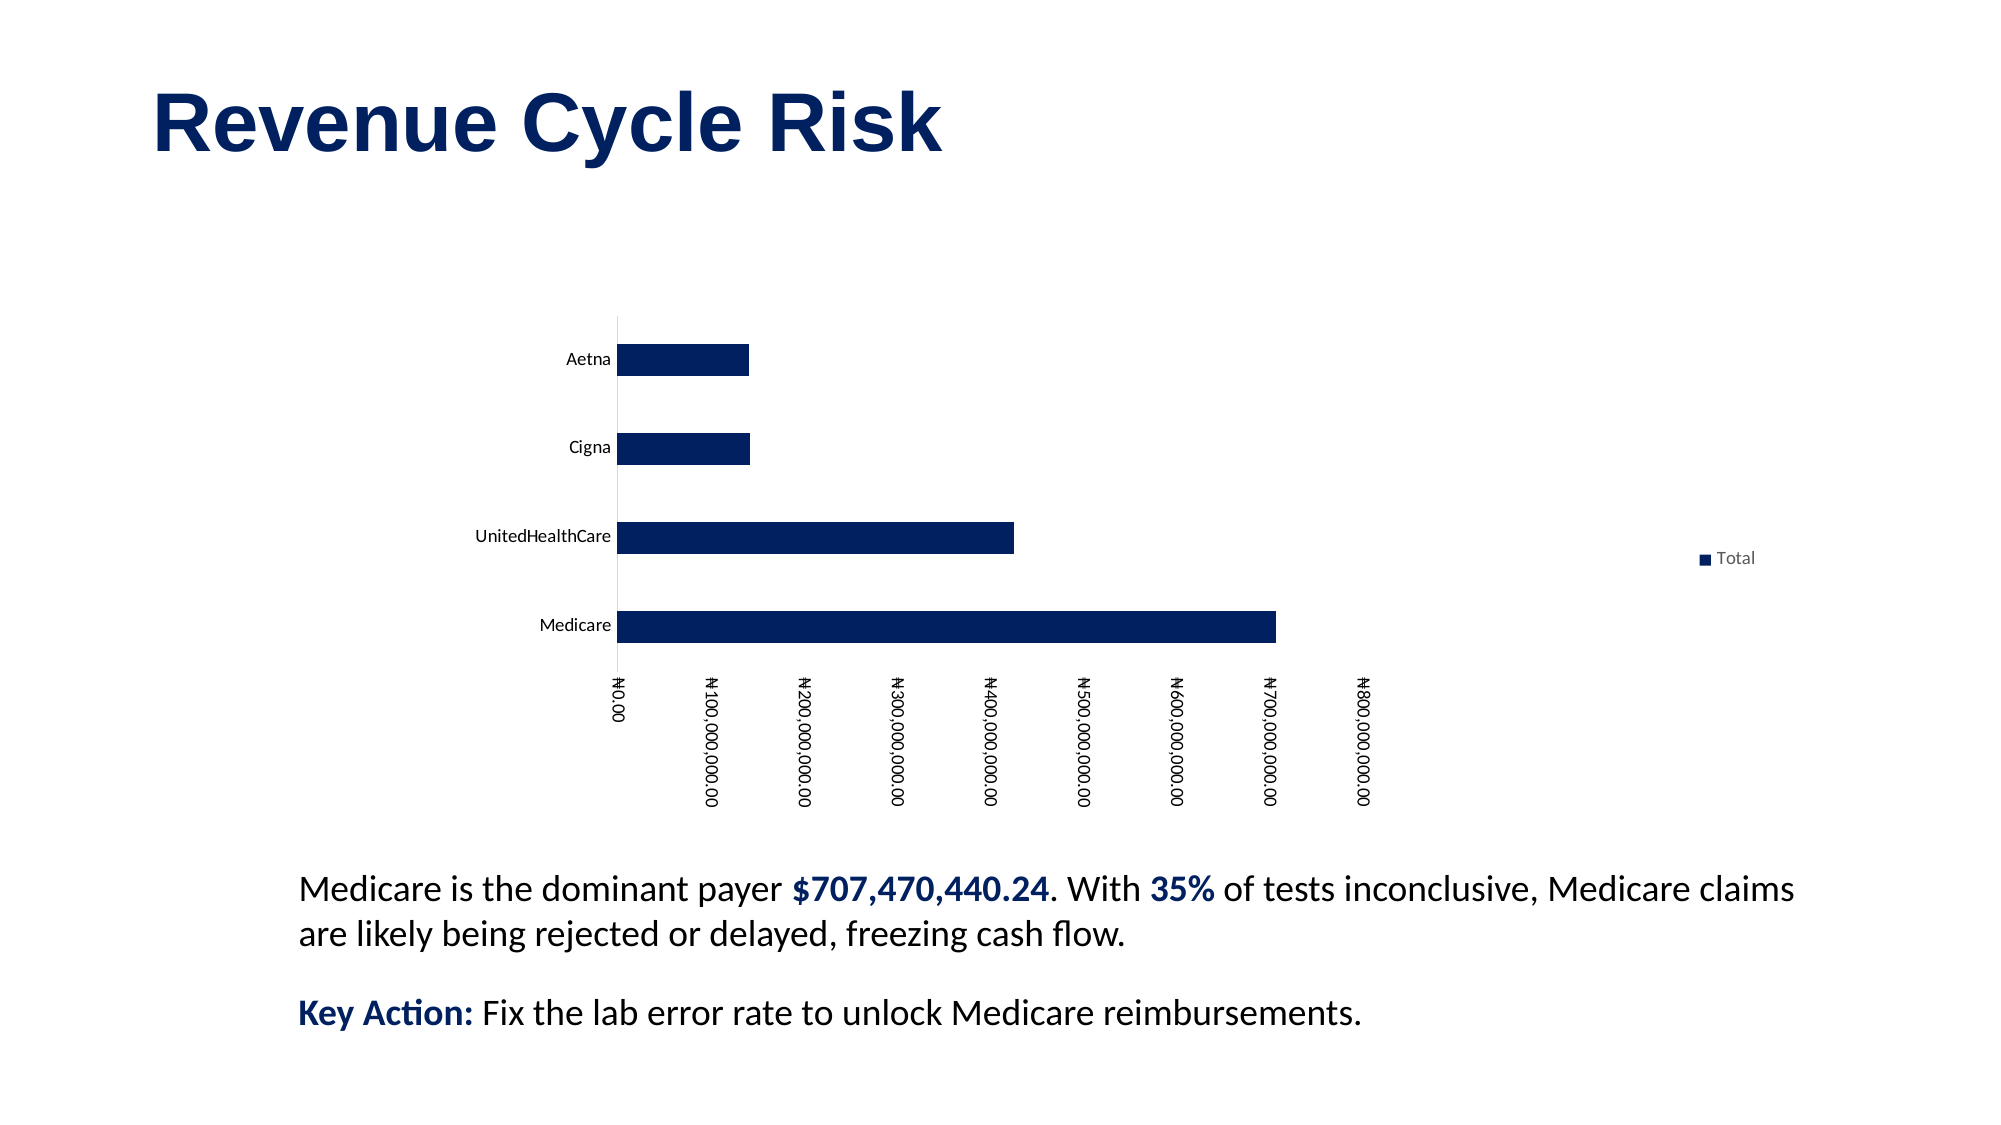

# Revenue Cycle Risk

### Chart

| Category | Total |
|---|---|
| Medicare | 707470440.2378347 |
| UnitedHealthCare | 426052778.4860913 |
| Cigna | 142785067.16172424 |
| Aetna | 141123757.50960073 |
Medicare is the dominant payer $707,470,440.24. With 35% of tests inconclusive, Medicare claims are likely being rejected or delayed, freezing cash flow.
Key Action: Fix the lab error rate to unlock Medicare reimbursements.